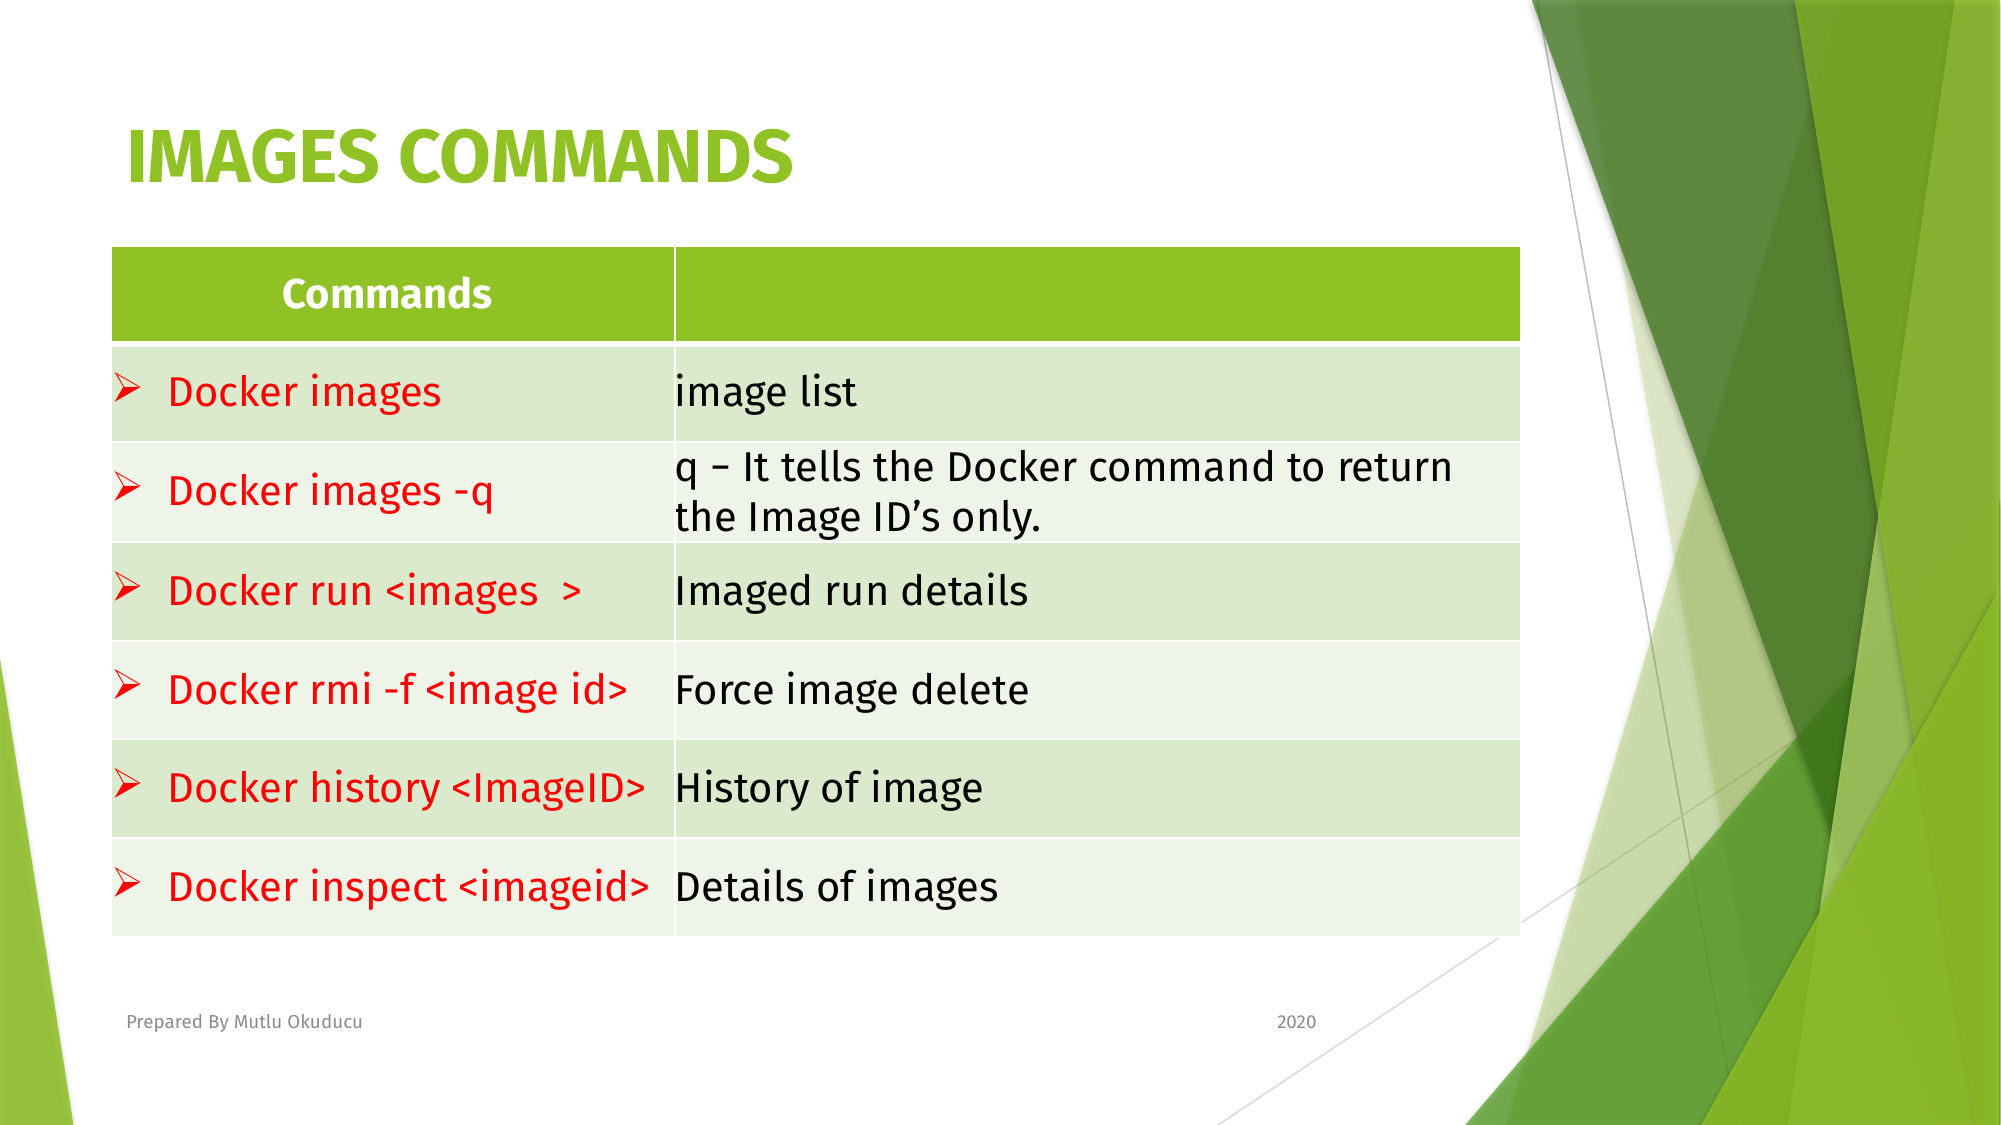

# Images commands
| Commands |  |
| --- | --- |
| Docker images | image list |
| Docker images -q | q − It tells the Docker command to return the Image ID’s only. |
| Docker run <images  > | Imaged run details |
| Docker rmi -f <image id> | Force image delete |
| Docker history <ImageID> | History of image |
| Docker inspect <imageid> | Details of images |

Prepared By Mutlu Okuducu
2020